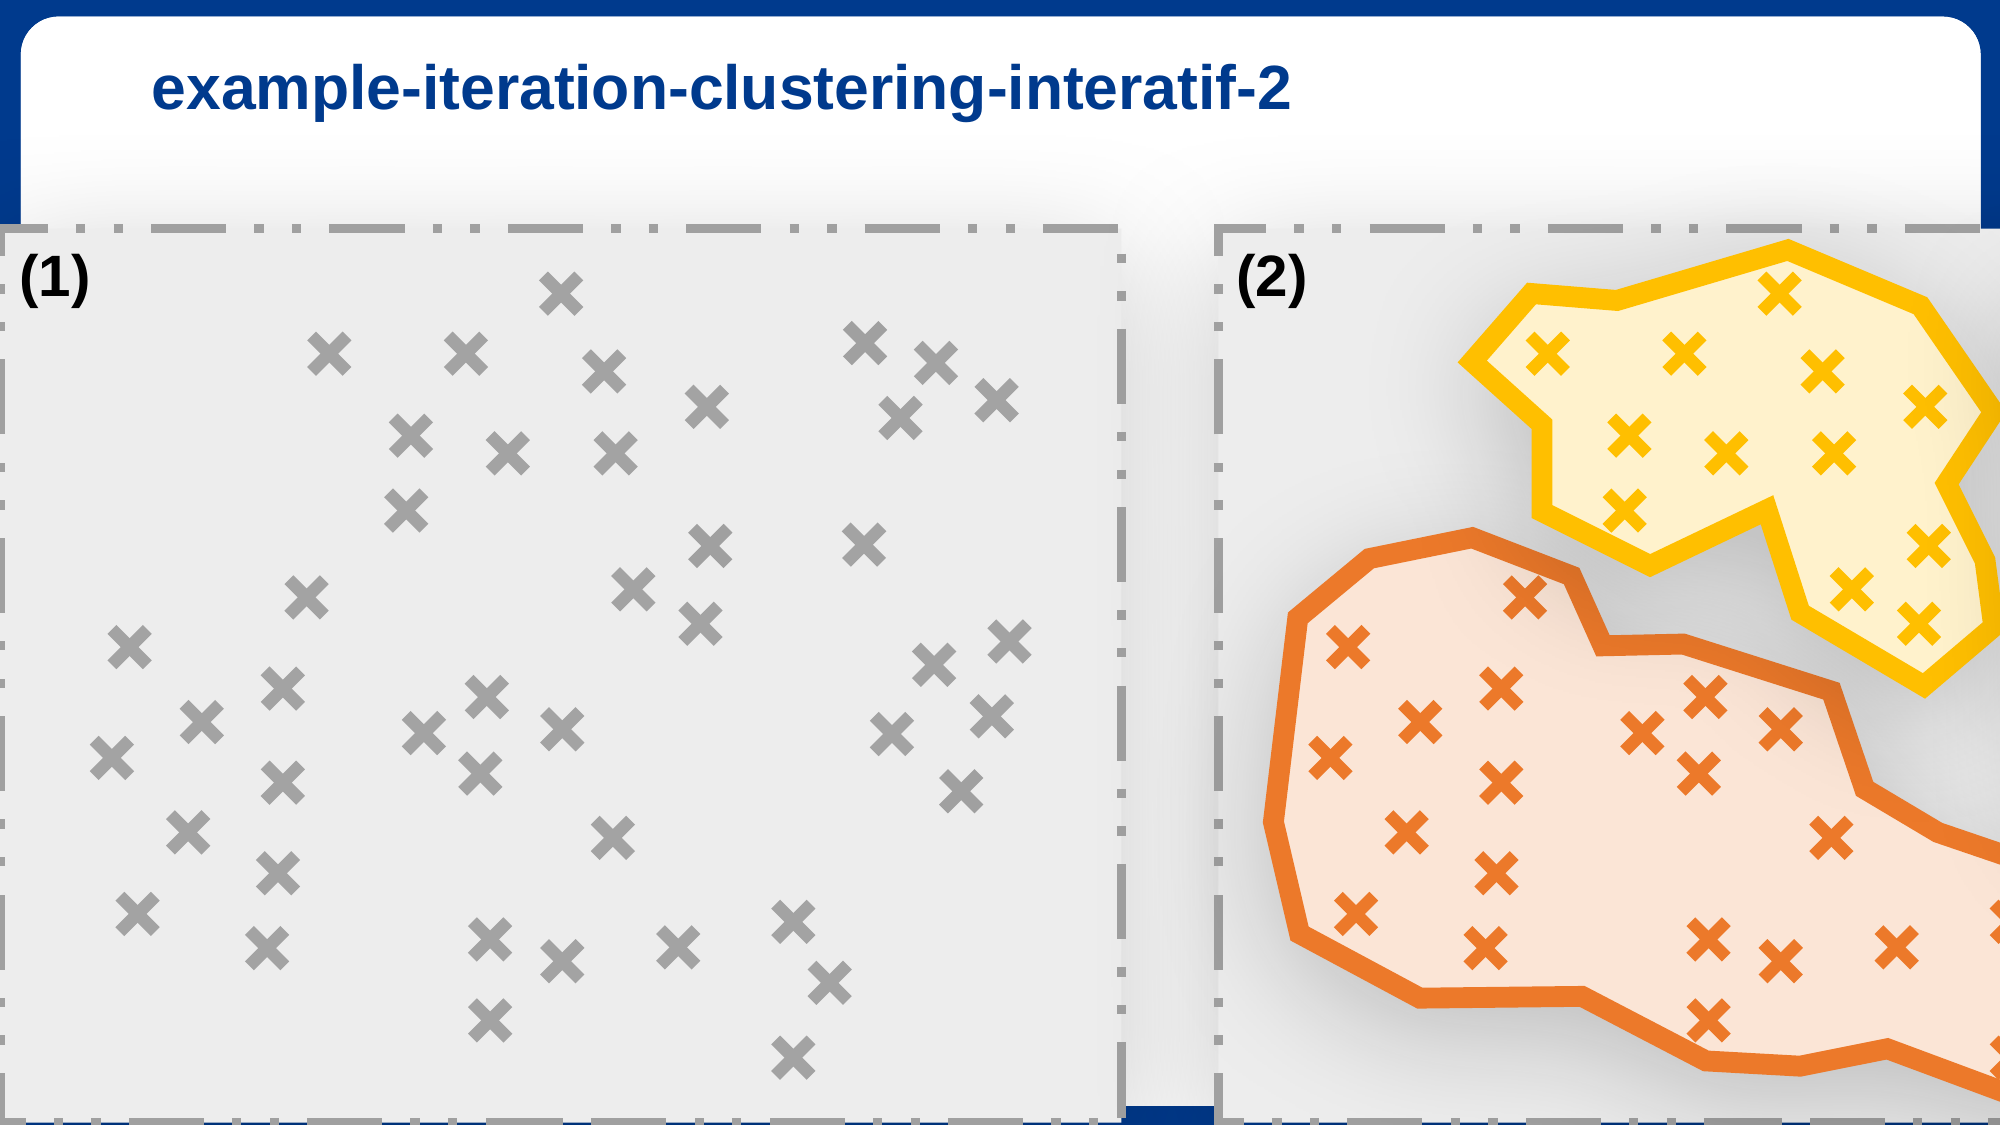

# example-iteration-clustering-interatif-2

(3)
(5)

(1)
(2)
(4)
…

Initialisation
Itération 1